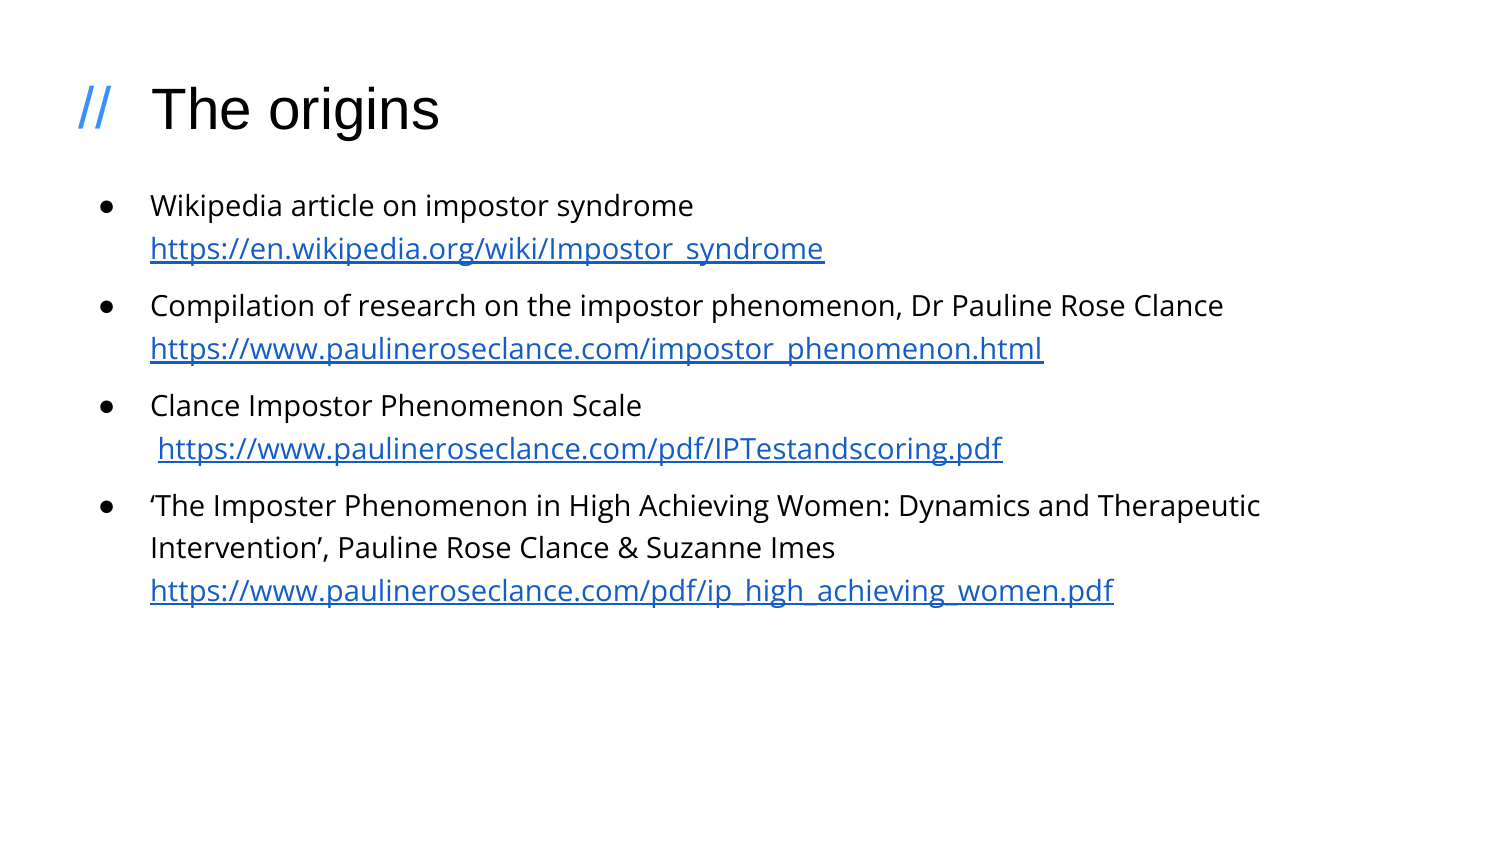

# The origins
Wikipedia article on impostor syndrome
https://en.wikipedia.org/wiki/Impostor_syndrome
Compilation of research on the impostor phenomenon, Dr Pauline Rose Clance  https://www.paulineroseclance.com/impostor_phenomenon.html
Clance Impostor Phenomenon Scale
 https://www.paulineroseclance.com/pdf/IPTestandscoring.pdf
‘The Imposter Phenomenon in High Achieving Women: Dynamics and Therapeutic Intervention’, Pauline Rose Clance & Suzanne Imes https://www.paulineroseclance.com/pdf/ip_high_achieving_women.pdf